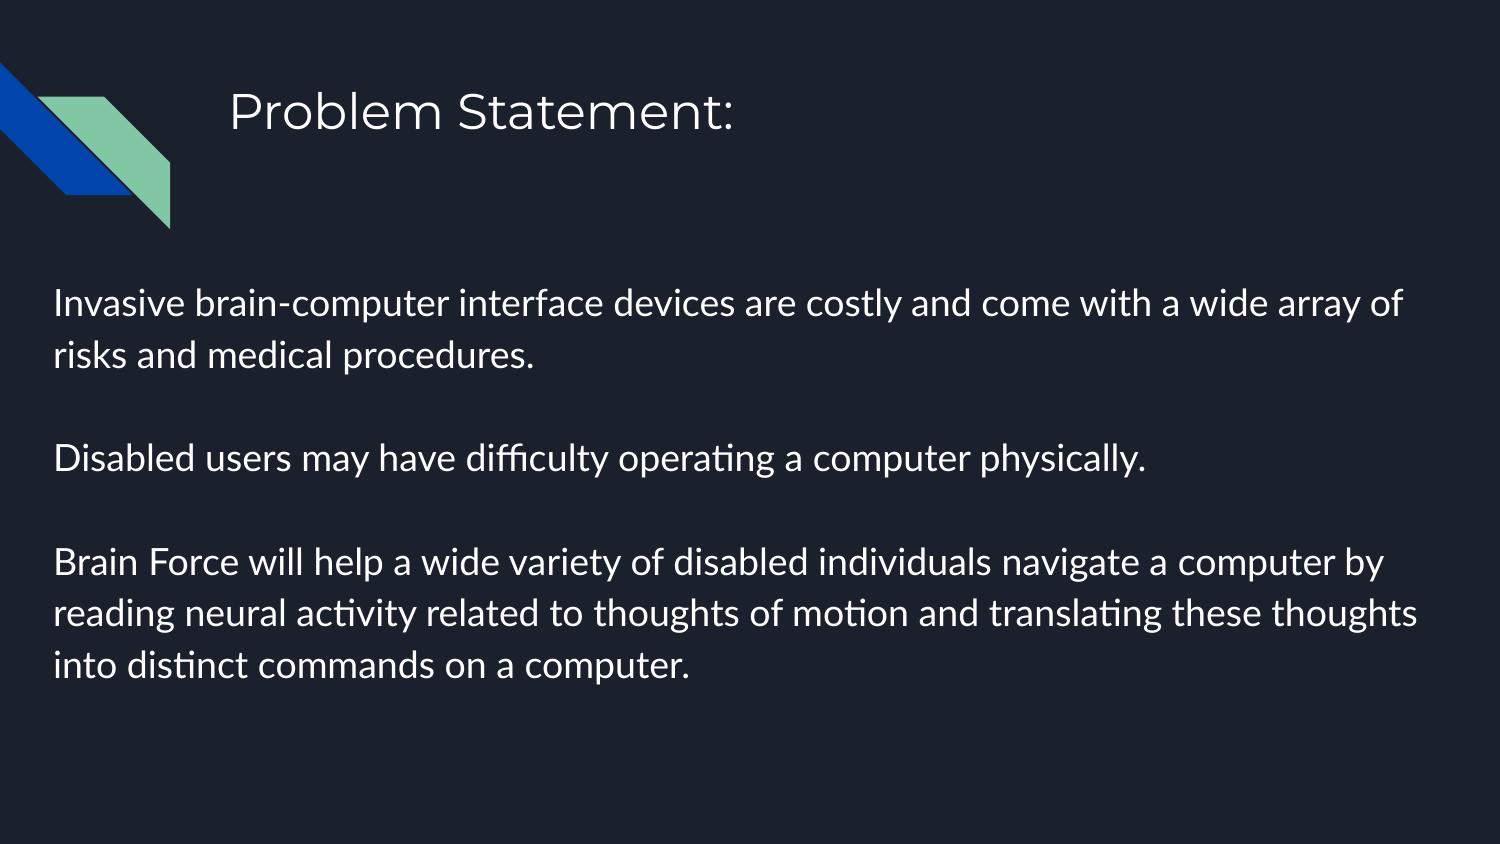

# Problem Statement:
Invasive brain-computer interface devices are costly and come with a wide array of risks and medical procedures.

Disabled users may have difficulty operating a computer physically.

Brain Force will help a wide variety of disabled individuals navigate a computer by reading neural activity related to thoughts of motion and translating these thoughts into distinct commands on a computer.